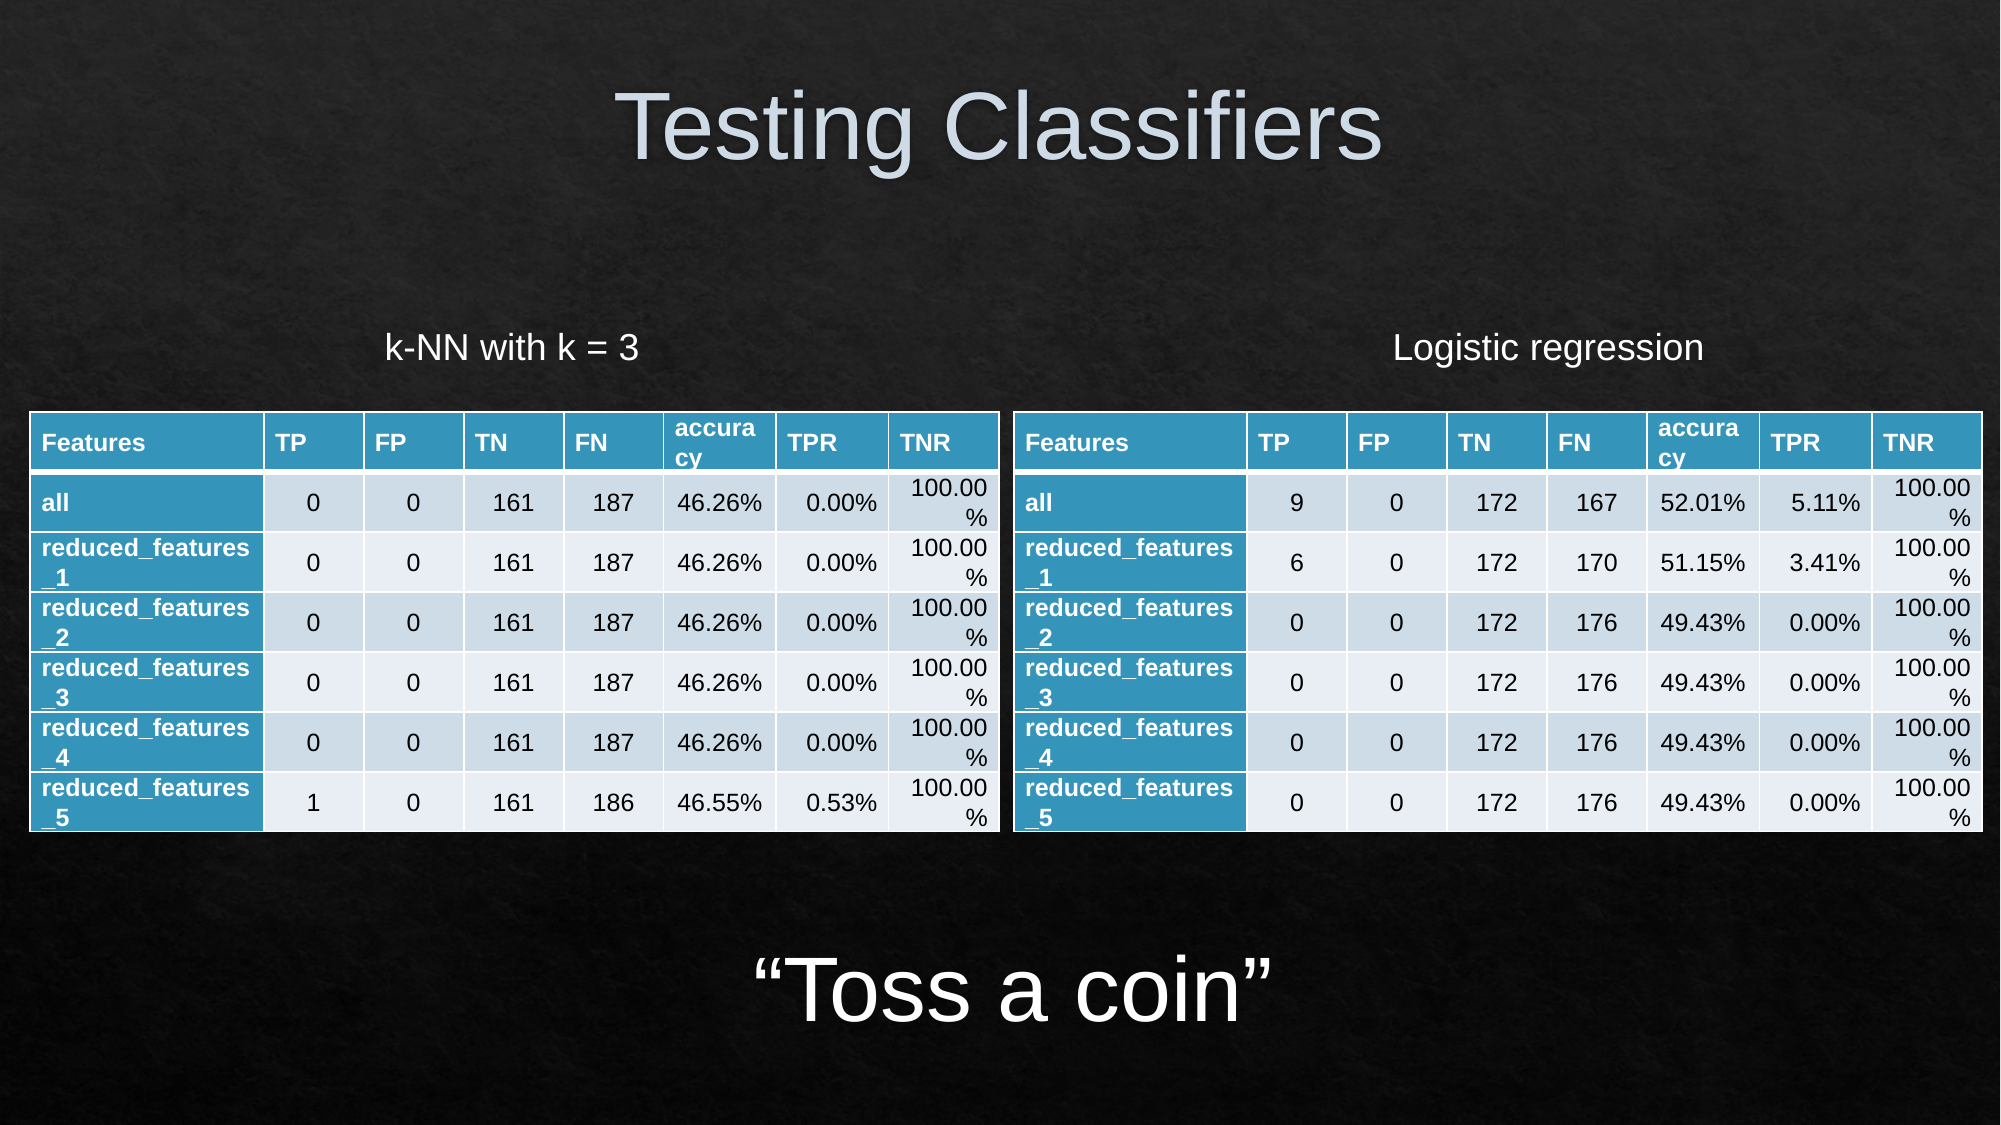

# Testing Classifiers
k-NN with k = 3
Logistic regression
| Features | TP | FP | TN | FN | accuracy | TPR | TNR |
| --- | --- | --- | --- | --- | --- | --- | --- |
| all | 0 | 0 | 161 | 187 | 46.26% | 0.00% | 100.00% |
| reduced\_features\_1 | 0 | 0 | 161 | 187 | 46.26% | 0.00% | 100.00% |
| reduced\_features\_2 | 0 | 0 | 161 | 187 | 46.26% | 0.00% | 100.00% |
| reduced\_features\_3 | 0 | 0 | 161 | 187 | 46.26% | 0.00% | 100.00% |
| reduced\_features\_4 | 0 | 0 | 161 | 187 | 46.26% | 0.00% | 100.00% |
| reduced\_features\_5 | 1 | 0 | 161 | 186 | 46.55% | 0.53% | 100.00% |
| Features | TP | FP | TN | FN | accuracy | TPR | TNR |
| --- | --- | --- | --- | --- | --- | --- | --- |
| all | 9 | 0 | 172 | 167 | 52.01% | 5.11% | 100.00% |
| reduced\_features\_1 | 6 | 0 | 172 | 170 | 51.15% | 3.41% | 100.00% |
| reduced\_features\_2 | 0 | 0 | 172 | 176 | 49.43% | 0.00% | 100.00% |
| reduced\_features\_3 | 0 | 0 | 172 | 176 | 49.43% | 0.00% | 100.00% |
| reduced\_features\_4 | 0 | 0 | 172 | 176 | 49.43% | 0.00% | 100.00% |
| reduced\_features\_5 | 0 | 0 | 172 | 176 | 49.43% | 0.00% | 100.00% |
“Toss a coin”